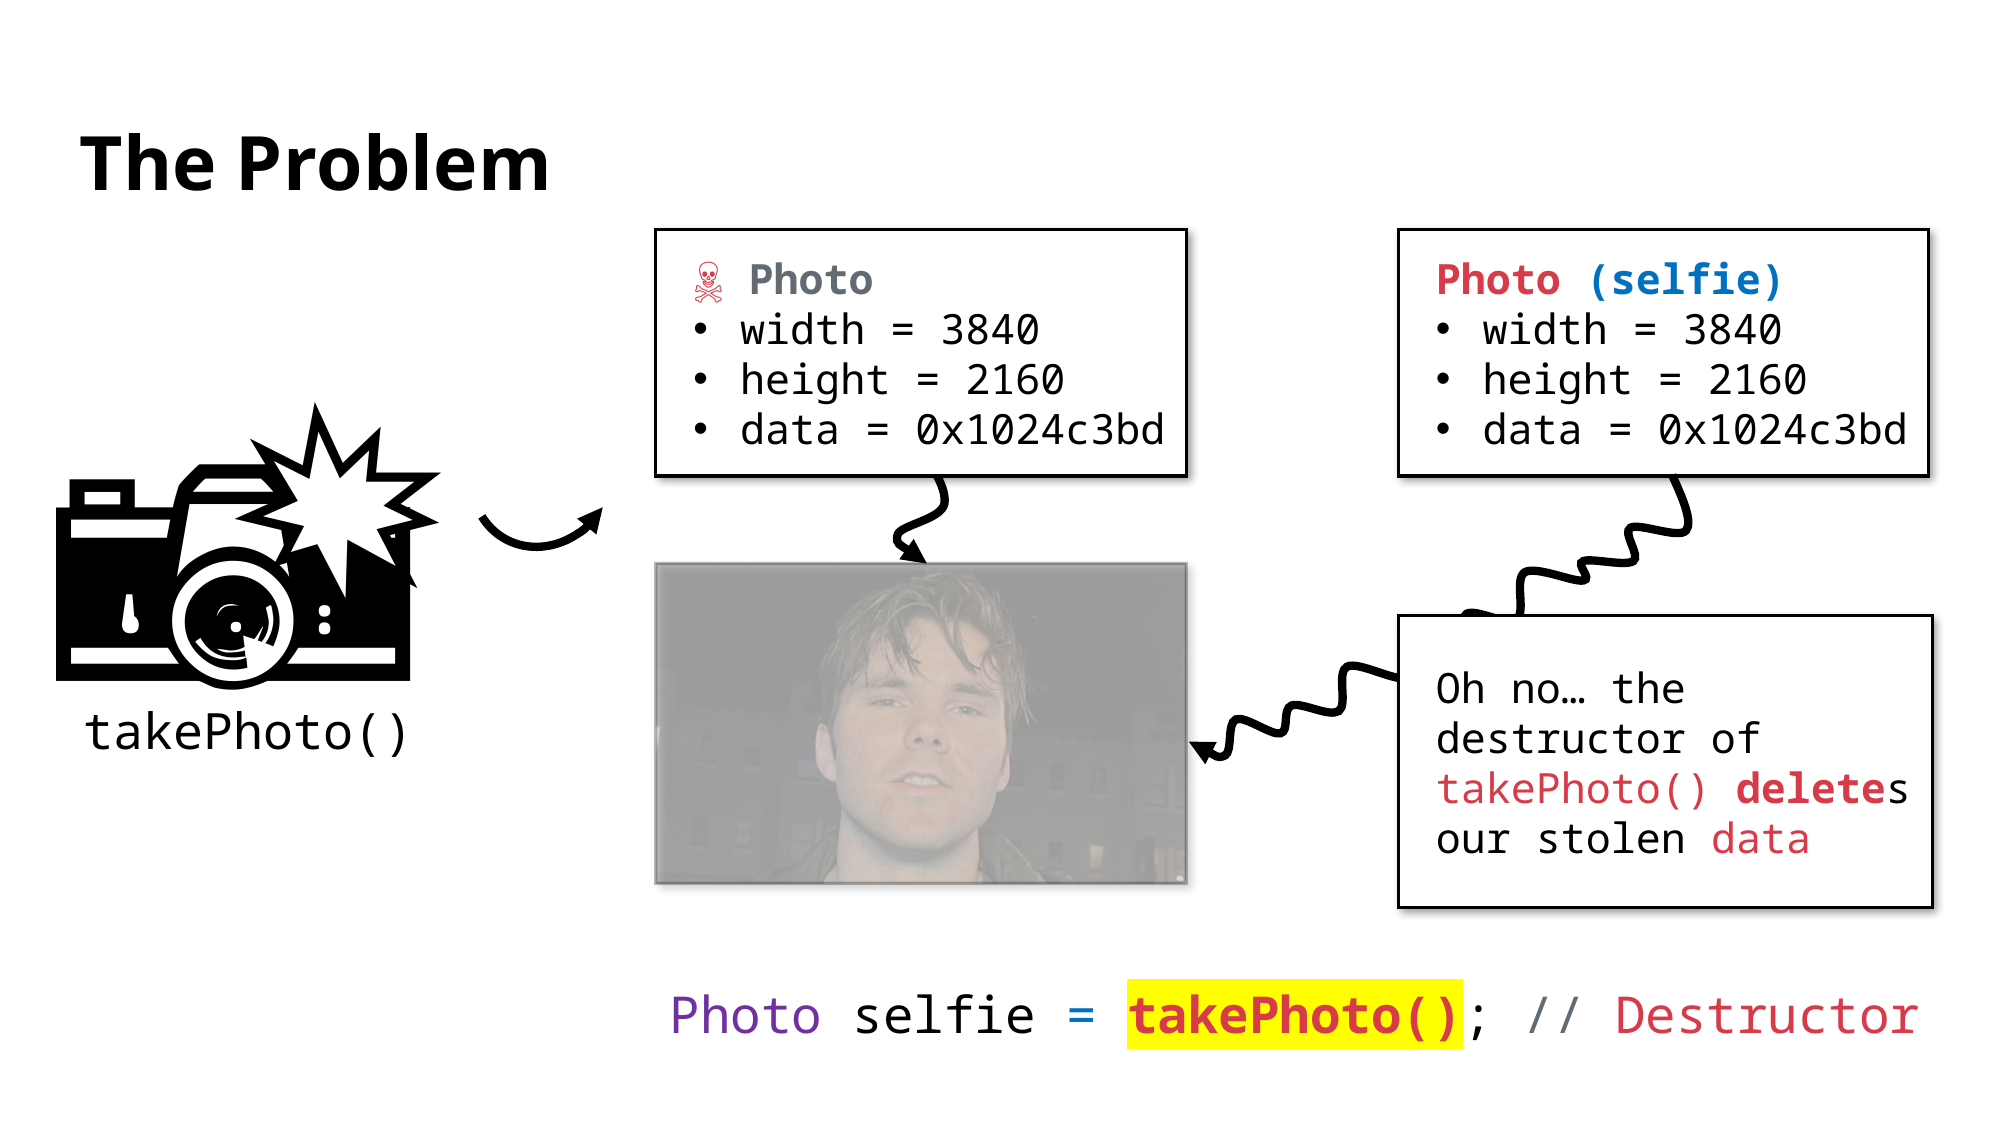

# The Problem
☠️ Photo
width = 3840
height = 2160
data = 0x1024c3bd

Photo (selfie)
width = 3840
height = 2160
data = 0x1024c3bd

📸
takePhoto()
Oh no… the destructor of takePhoto() deletes our stolen data
Photo selfie = takePhoto(); // Destructor